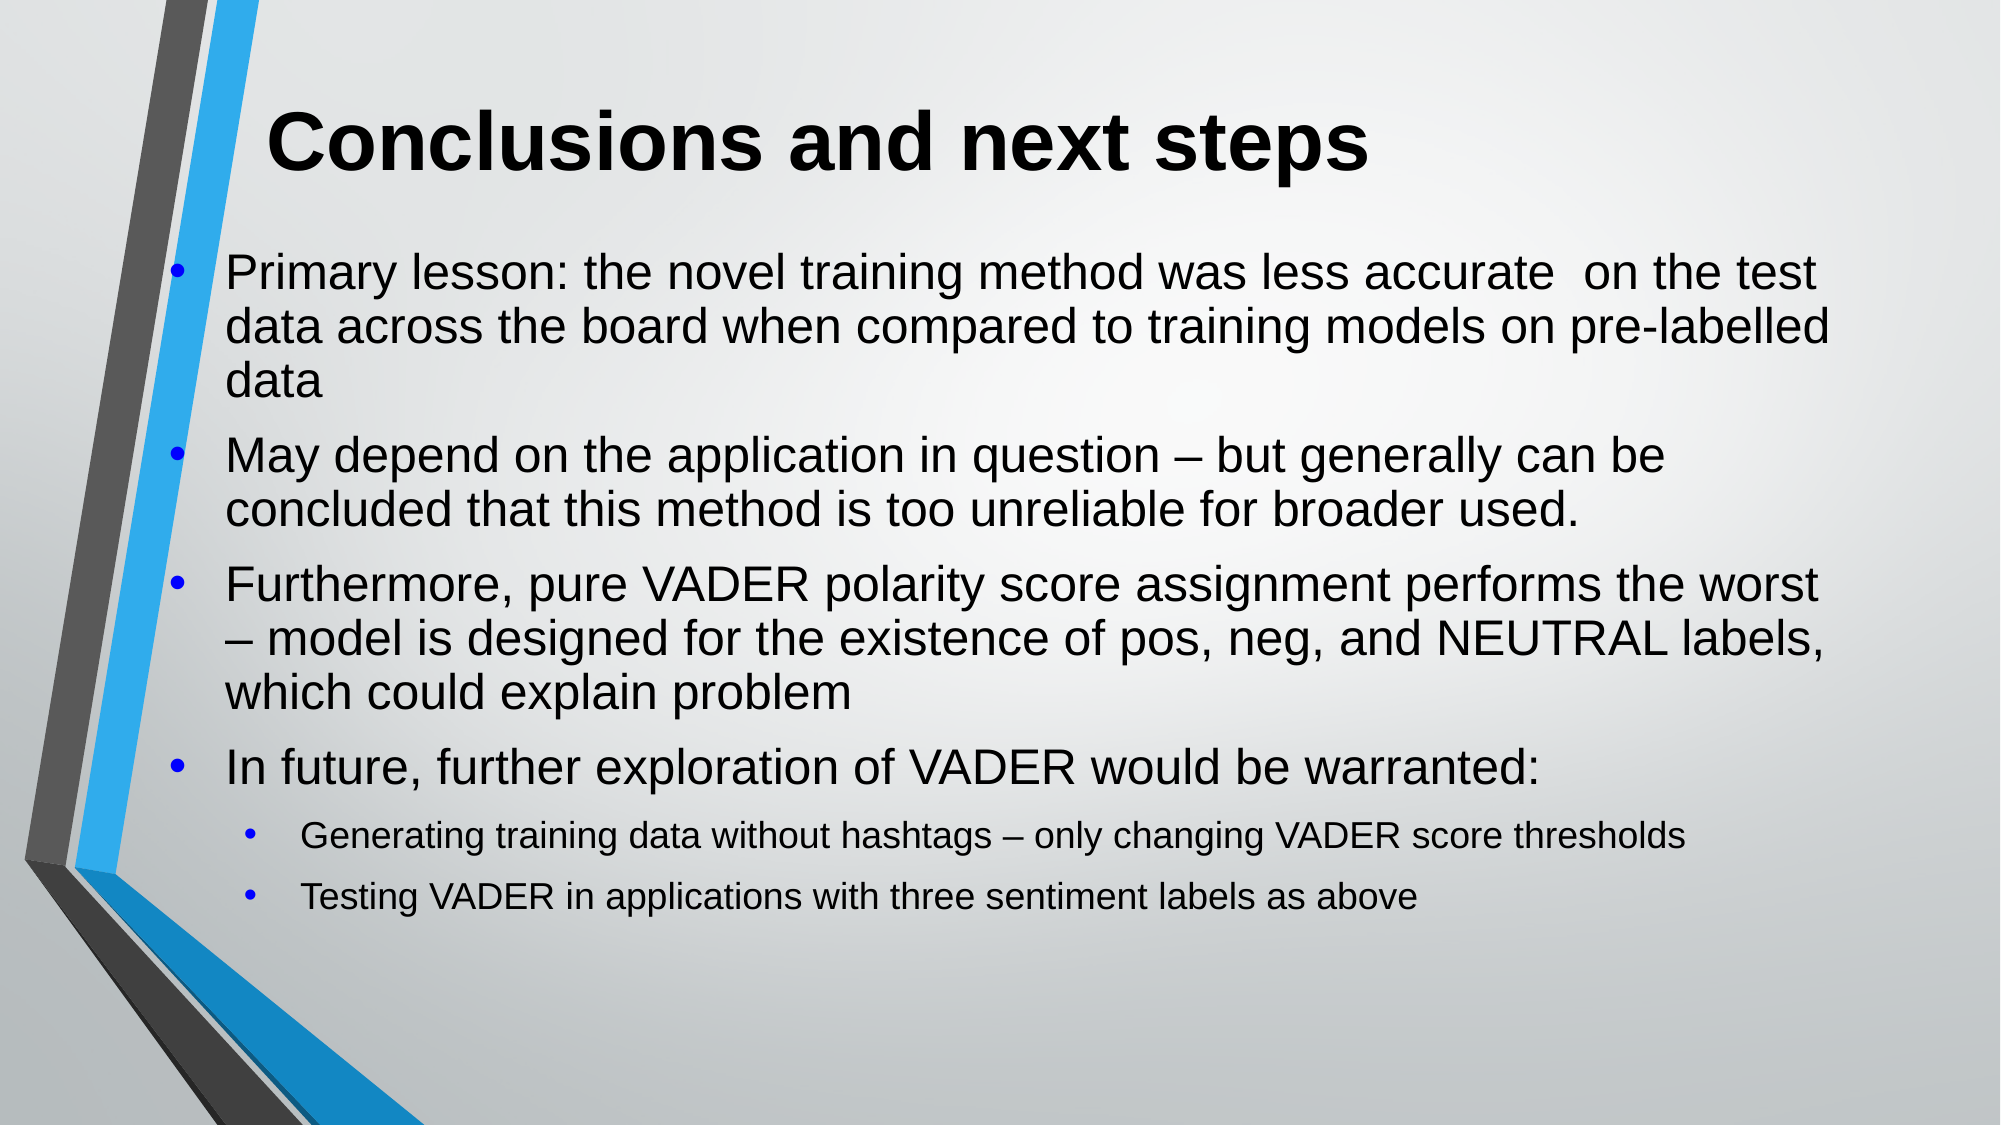

# Conclusions and next steps
Primary lesson: the novel training method was less accurate  on the test data across the board when compared to training models on pre-labelled data
May depend on the application in question – but generally can be concluded that this method is too unreliable for broader used.
Furthermore, pure VADER polarity score assignment performs the worst – model is designed for the existence of pos, neg, and NEUTRAL labels, which could explain problem
In future, further exploration of VADER would be warranted:
Generating training data without hashtags – only changing VADER score thresholds
Testing VADER in applications with three sentiment labels as above